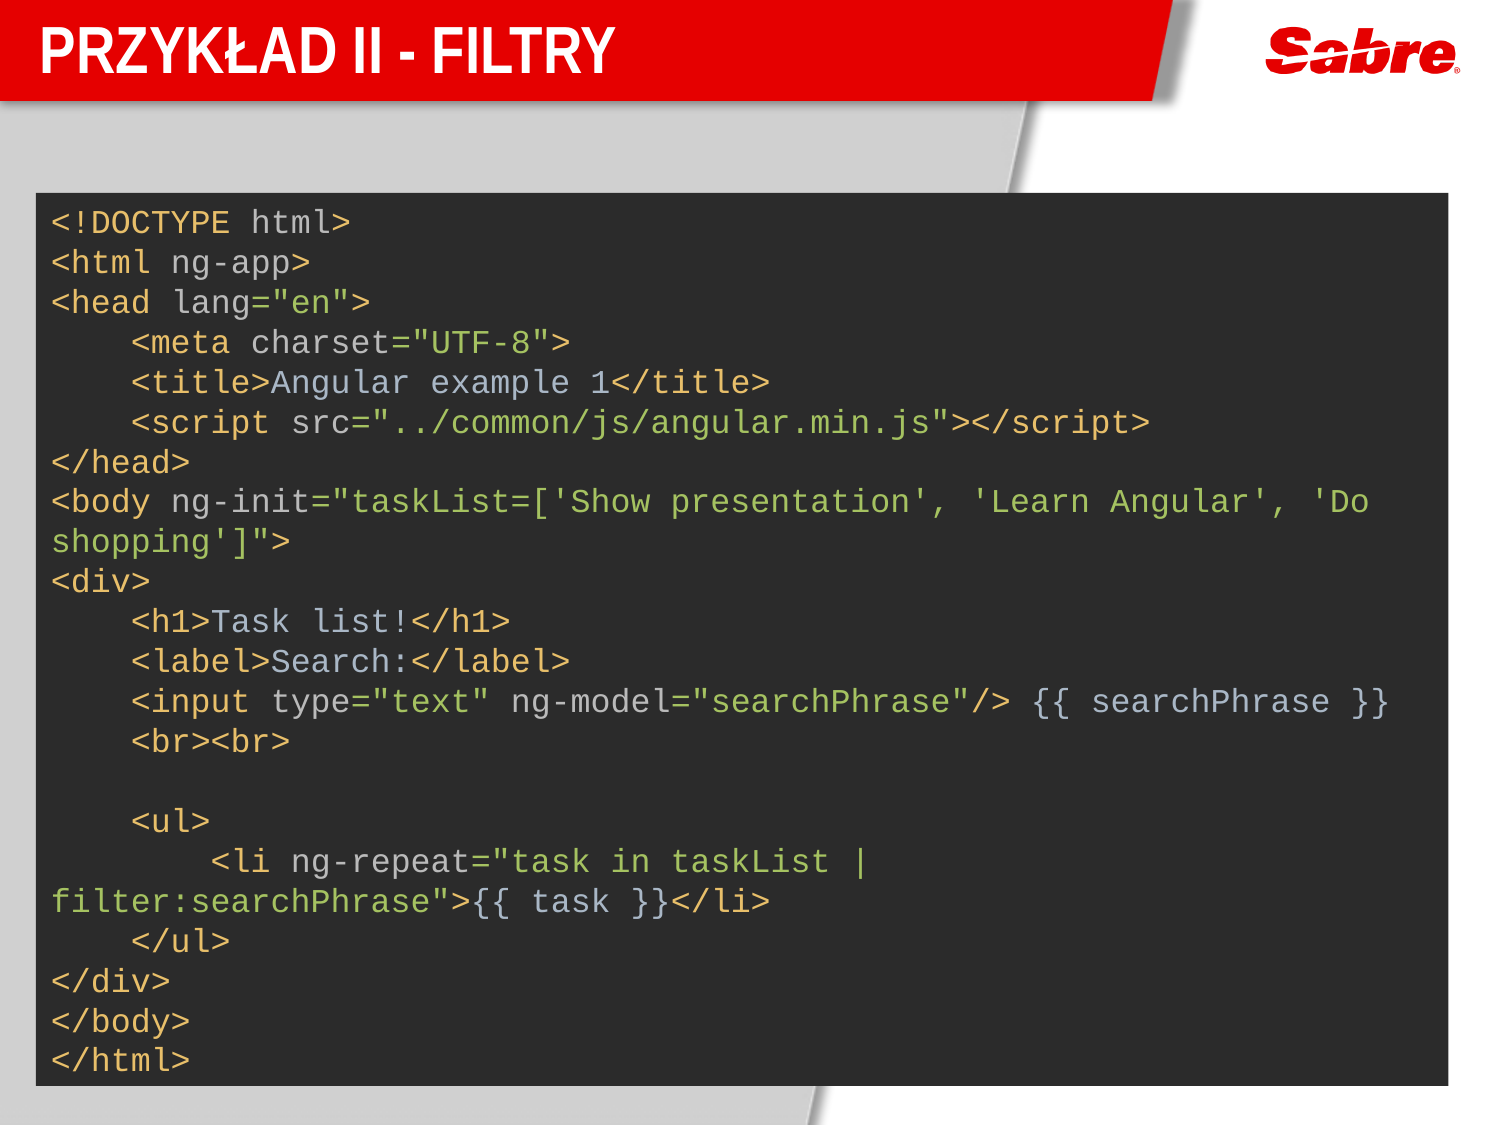

# Przykład II - Filtry
<!DOCTYPE html>
<html ng-app>
<head lang="en">
    <meta charset="UTF-8">
    <title>Angular example 1</title>
    <script src="../common/js/angular.min.js"></script>
</head>
<body ng-init="taskList=['Show presentation', 'Learn Angular', 'Do shopping']">
<div>
    <h1>Task list!</h1>
    <label>Search:</label>
    <input type="text" ng-model="searchPhrase"/> {{ searchPhrase }}
    <br><br>
    <ul>
        <li ng-repeat="task in taskList | filter:searchPhrase">{{ task }}</li>
    </ul>
</div>
</body>
</html>